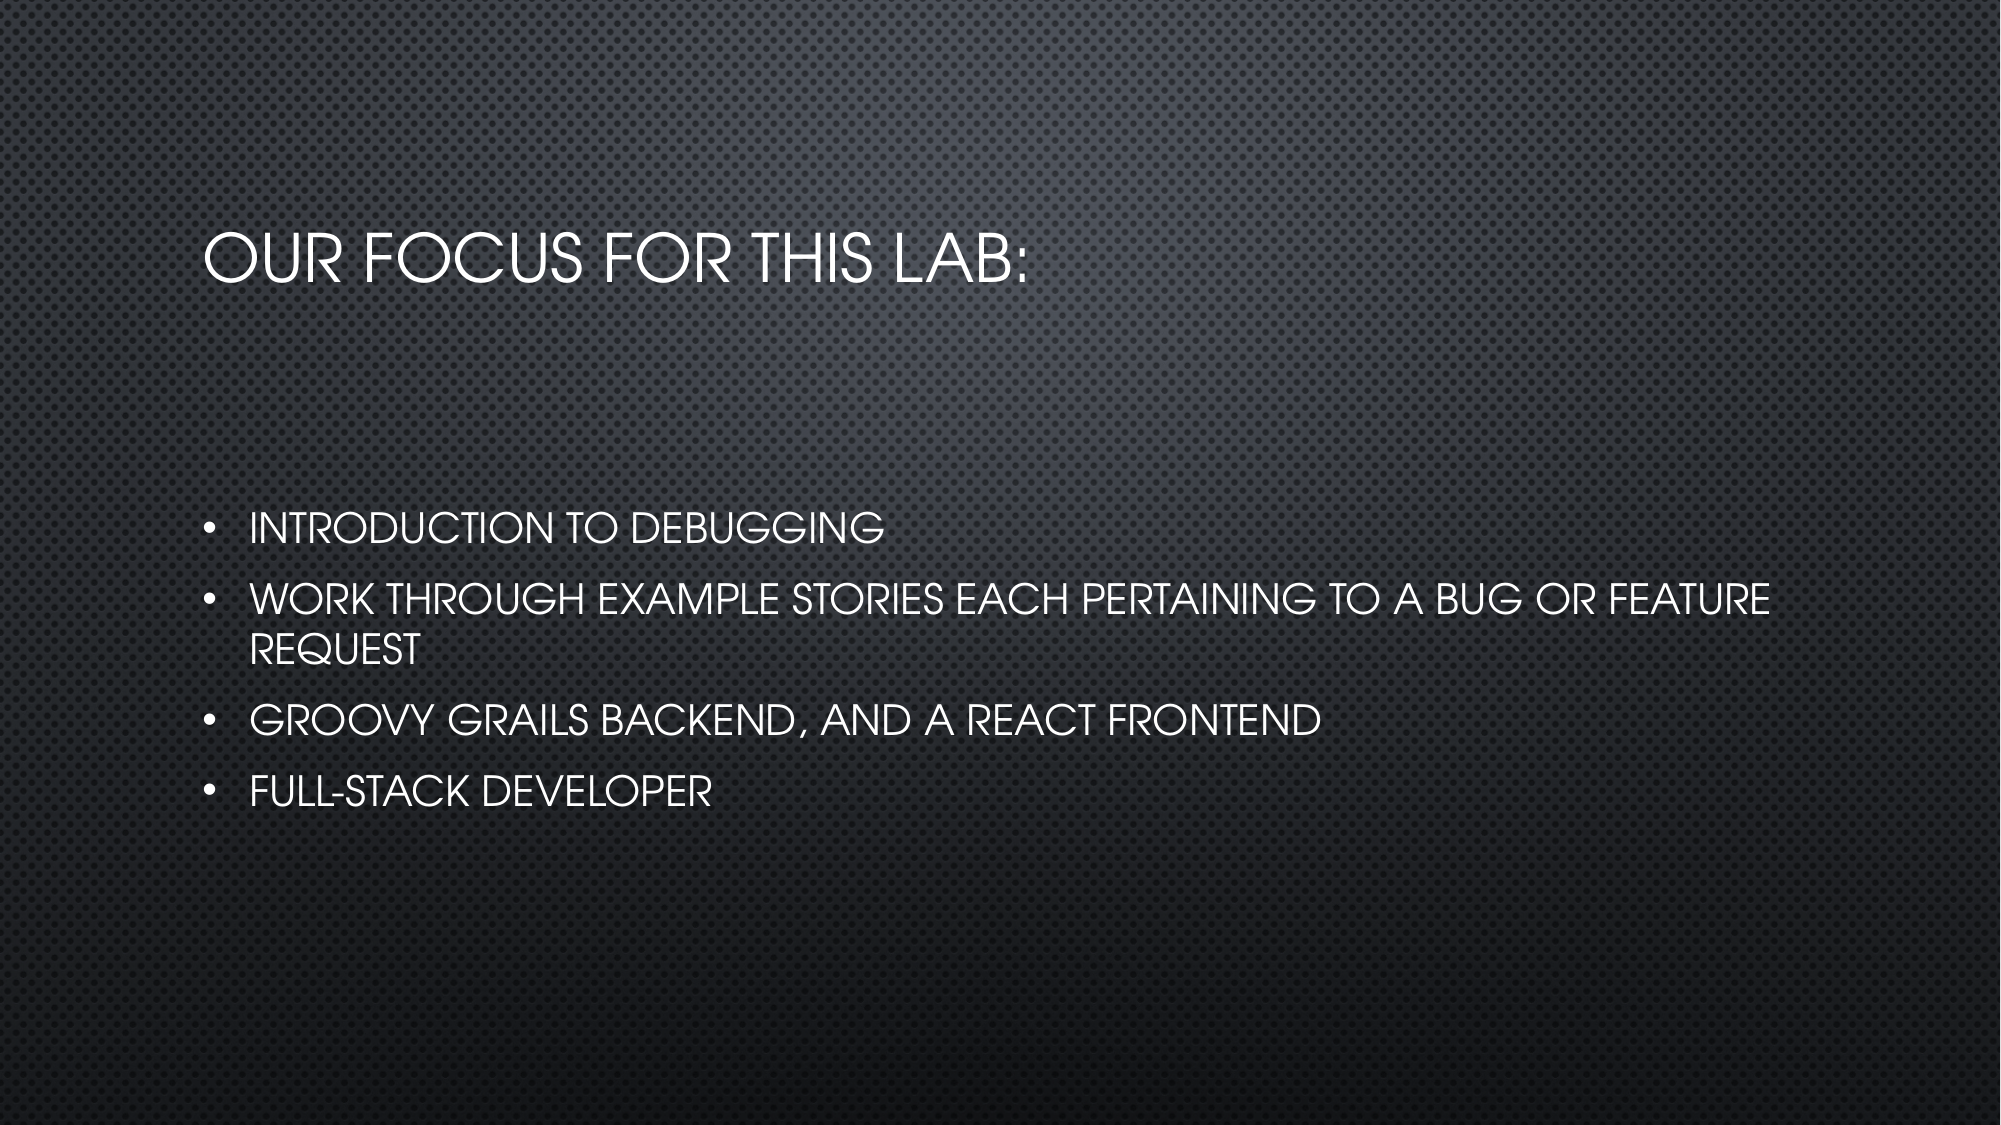

# Our Focus for this lab:
Introduction to debugging
Work through example stories each pertaining to a bug or feature request
Groovy Grails backend, and a react frontend
Full-stack developer